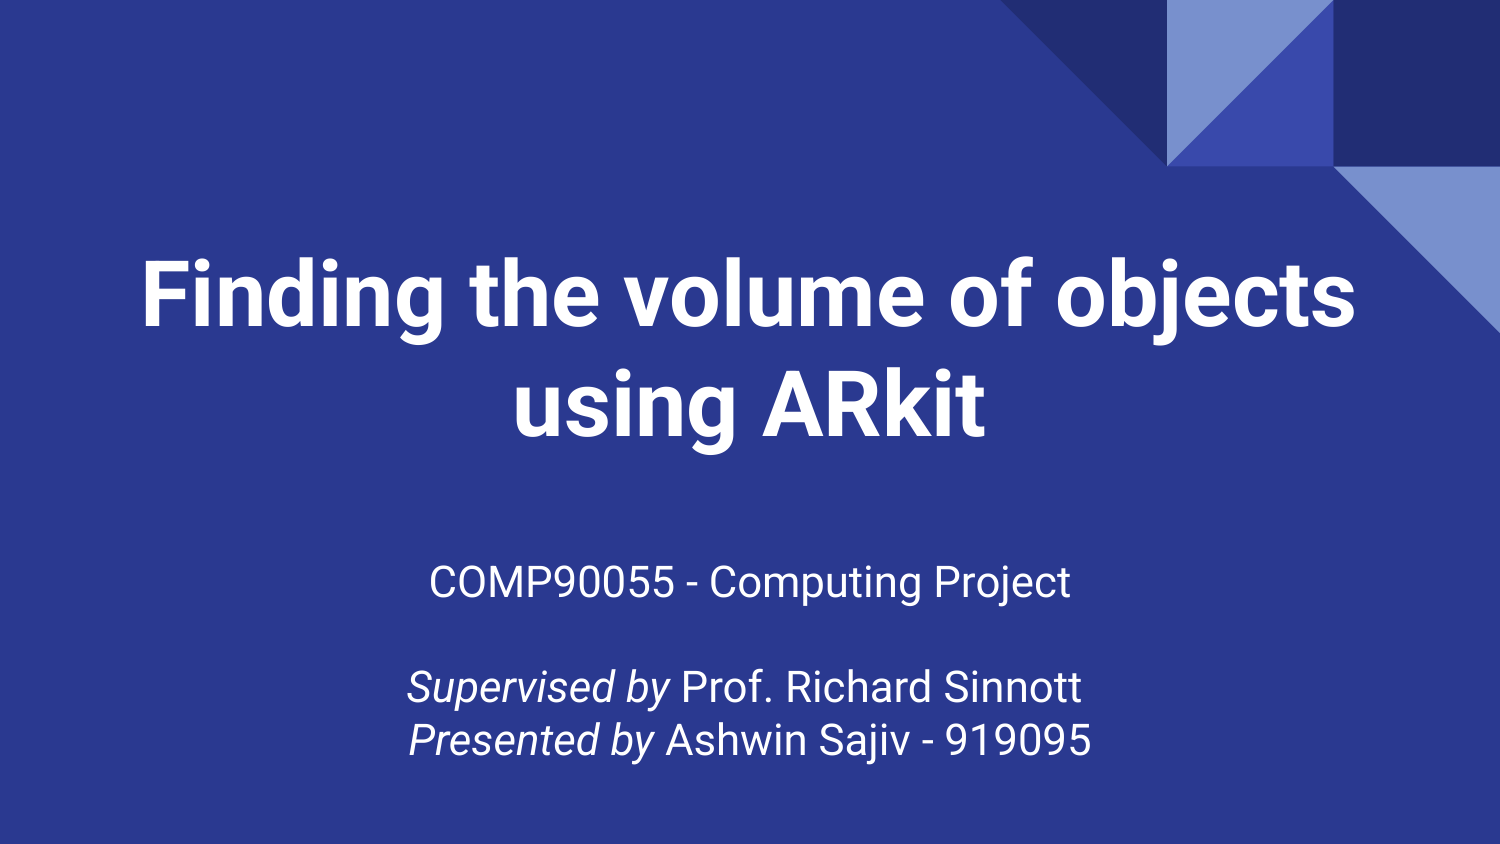

# Finding the volume of objects using ARkit
COMP90055 - Computing Project

Supervised by Prof. Richard Sinnott
Presented by Ashwin Sajiv - 919095